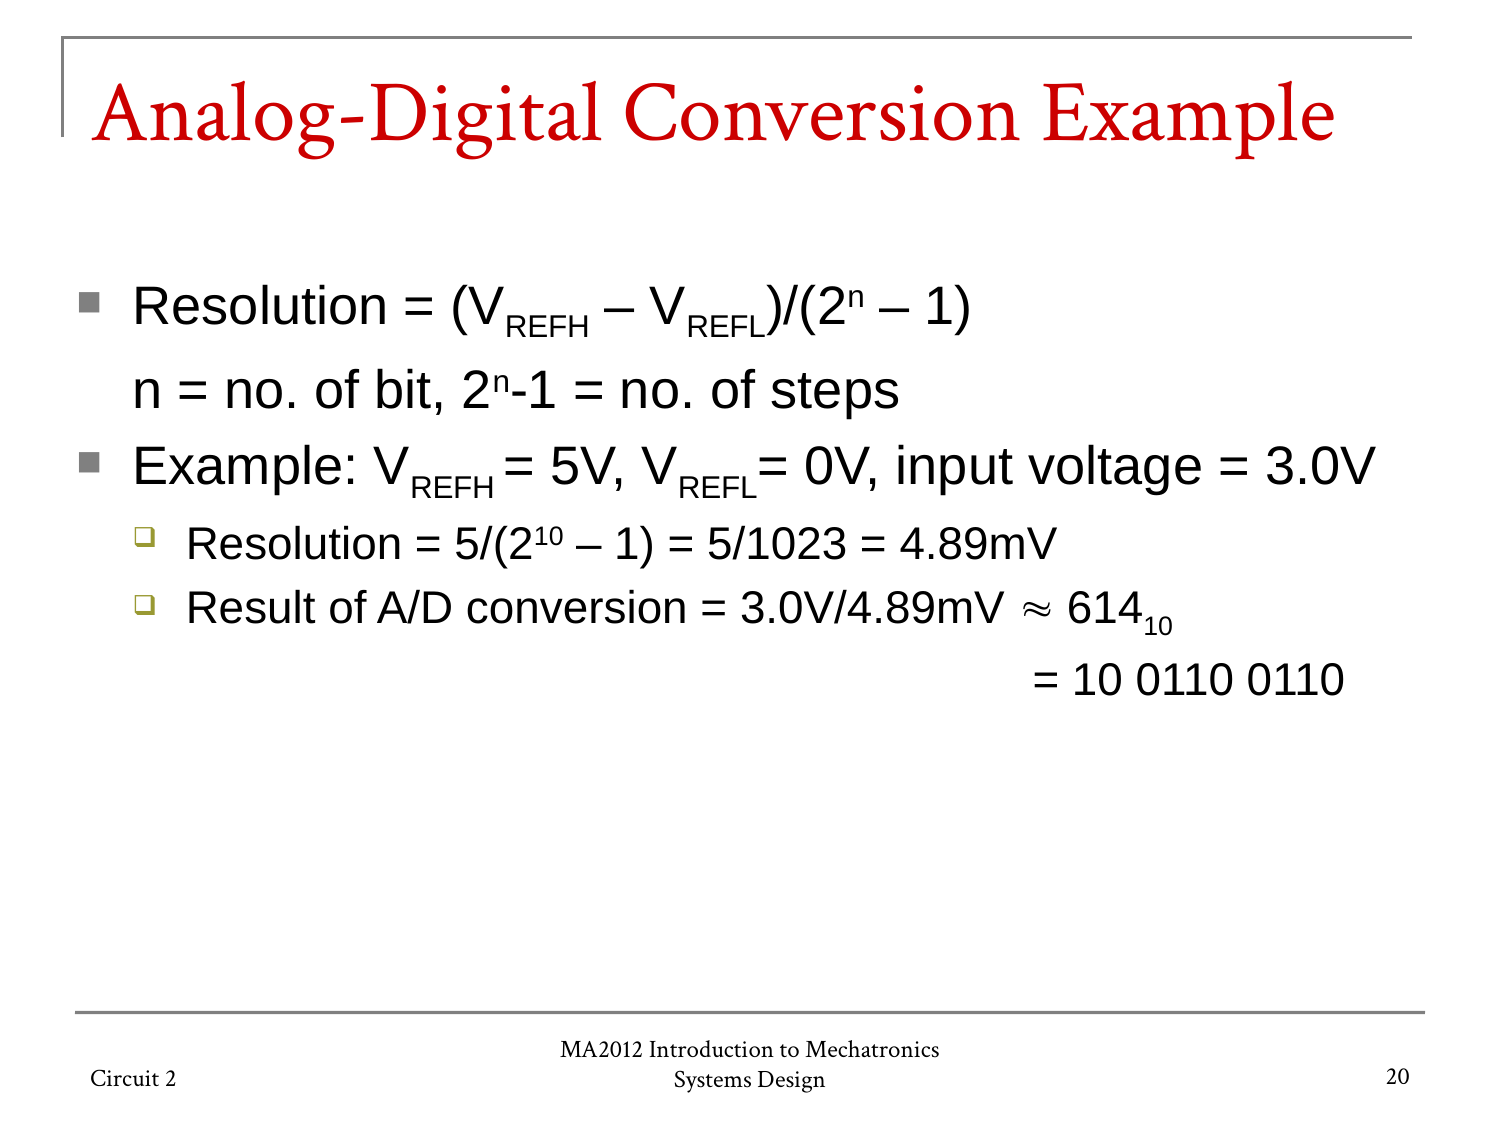

# Analog-Digital Conversion Example
Resolution = (VREFH – VREFL)/(2n – 1)
	n = no. of bit, 2n-1 = no. of steps
Example: VREFH = 5V, VREFL= 0V, input voltage = 3.0V
Resolution = 5/(210 – 1) = 5/1023 = 4.89mV
Result of A/D conversion = 3.0V/4.89mV ≈ 61410
						= 10 0110 0110
Circuit 2
20
MA2012 Introduction to Mechatronics Systems Design